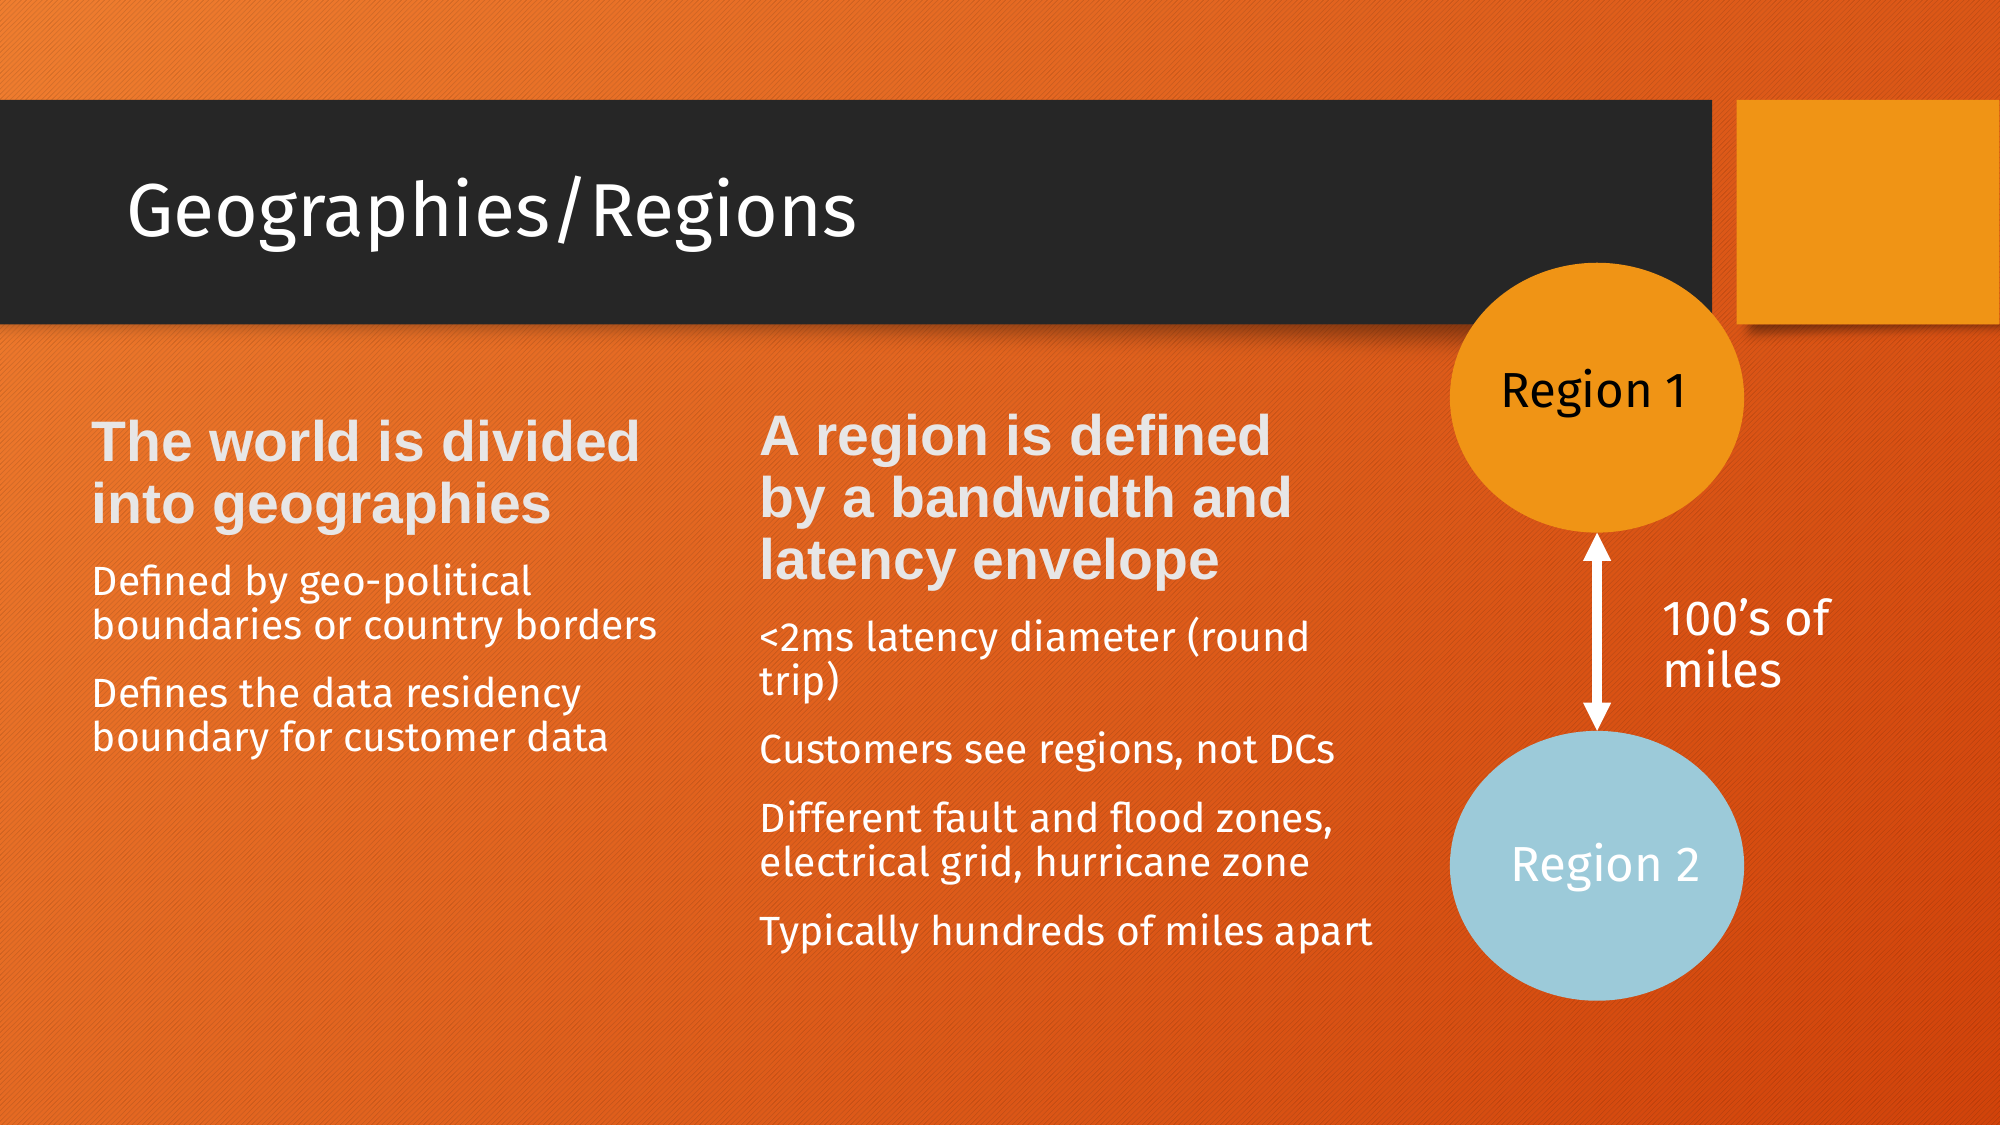

# Geographies/Regions

Region 1
100’s of
miles

Region 2
A region is defined
by a bandwidth and
latency envelope
<2ms latency diameter (round trip)
Customers see regions, not DCs
Different fault and flood zones,
electrical grid, hurricane zone
Typically hundreds of miles apart
The world is divided
into geographies
Defined by geo-political
boundaries or country borders
Defines the data residency
boundary for customer data